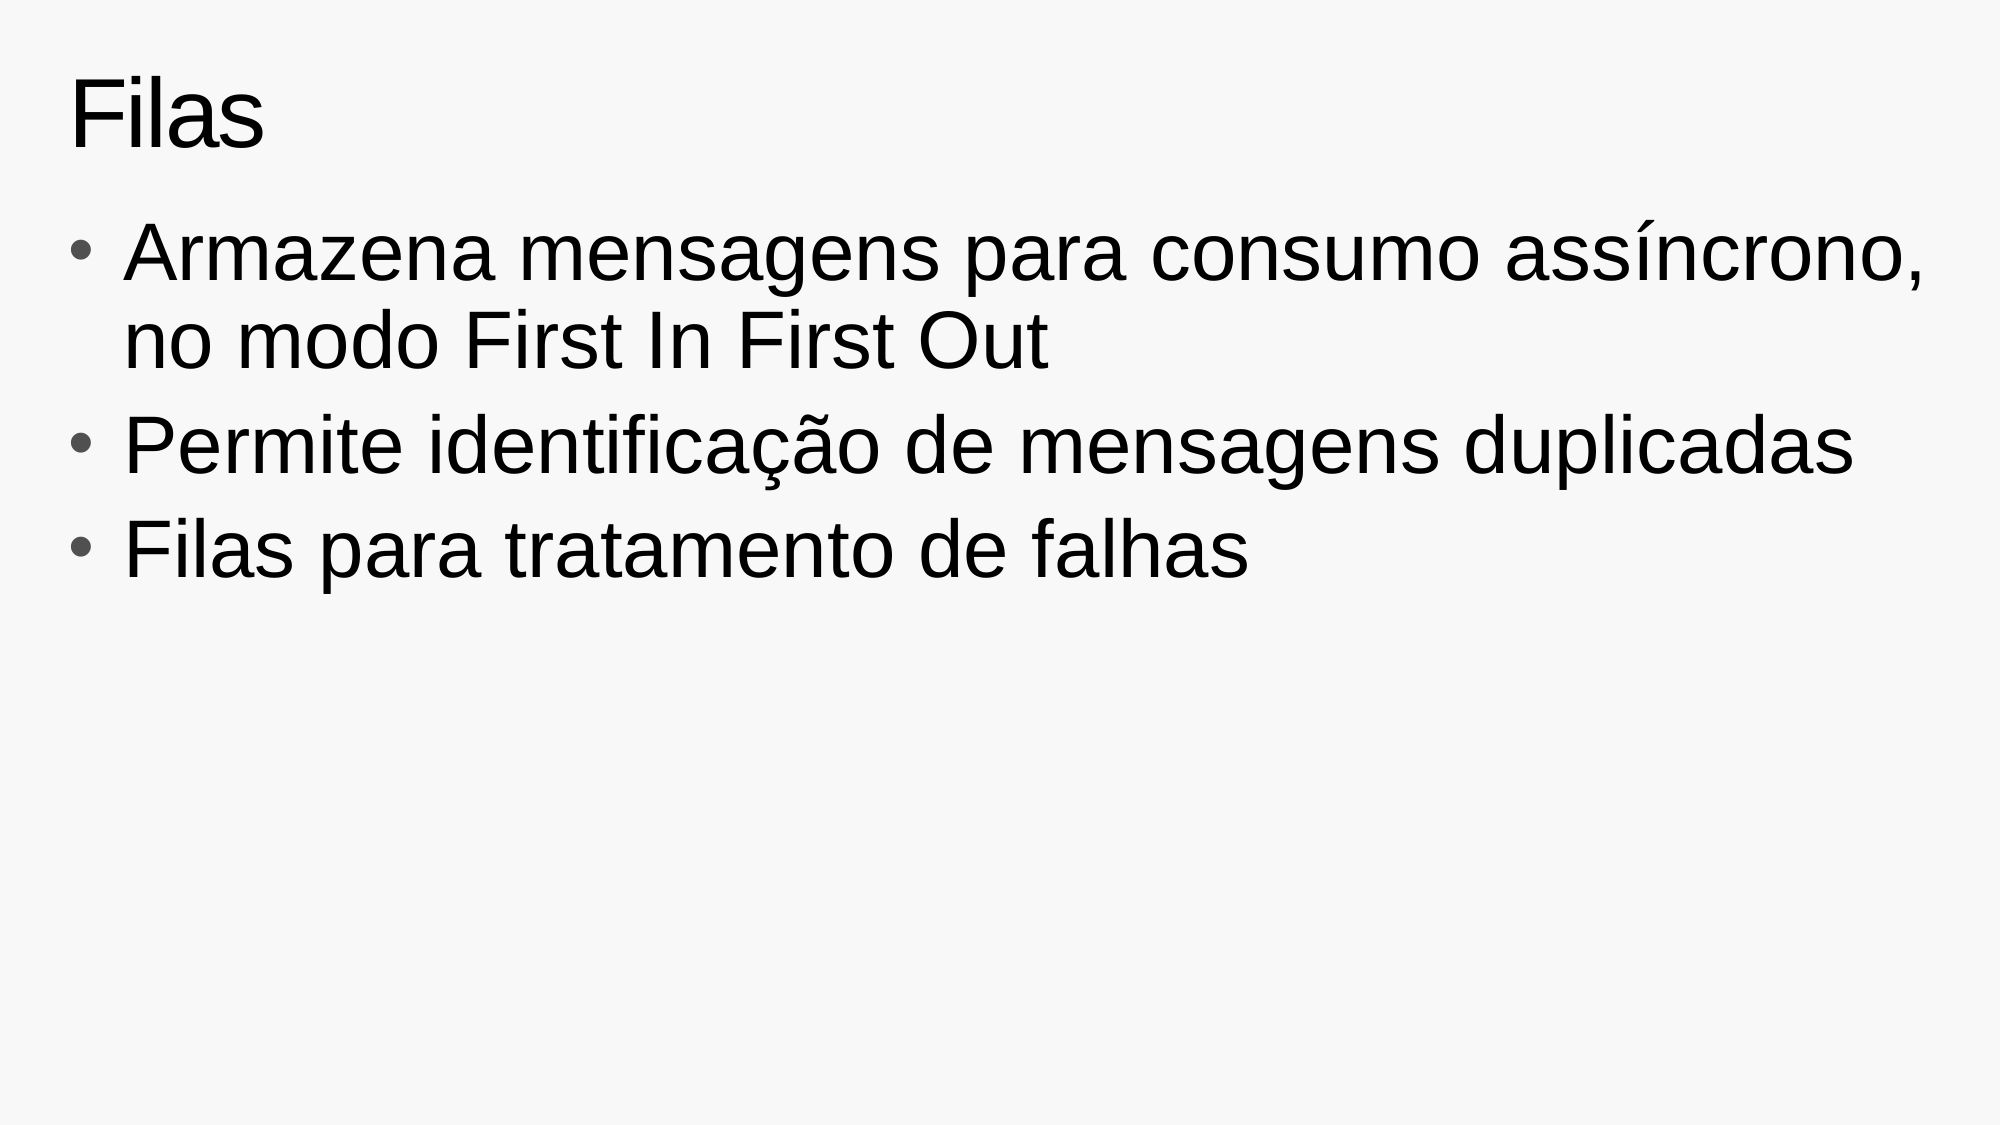

# Filas
Armazena mensagens para consumo assíncrono, no modo First In First Out
Permite identificação de mensagens duplicadas
Filas para tratamento de falhas